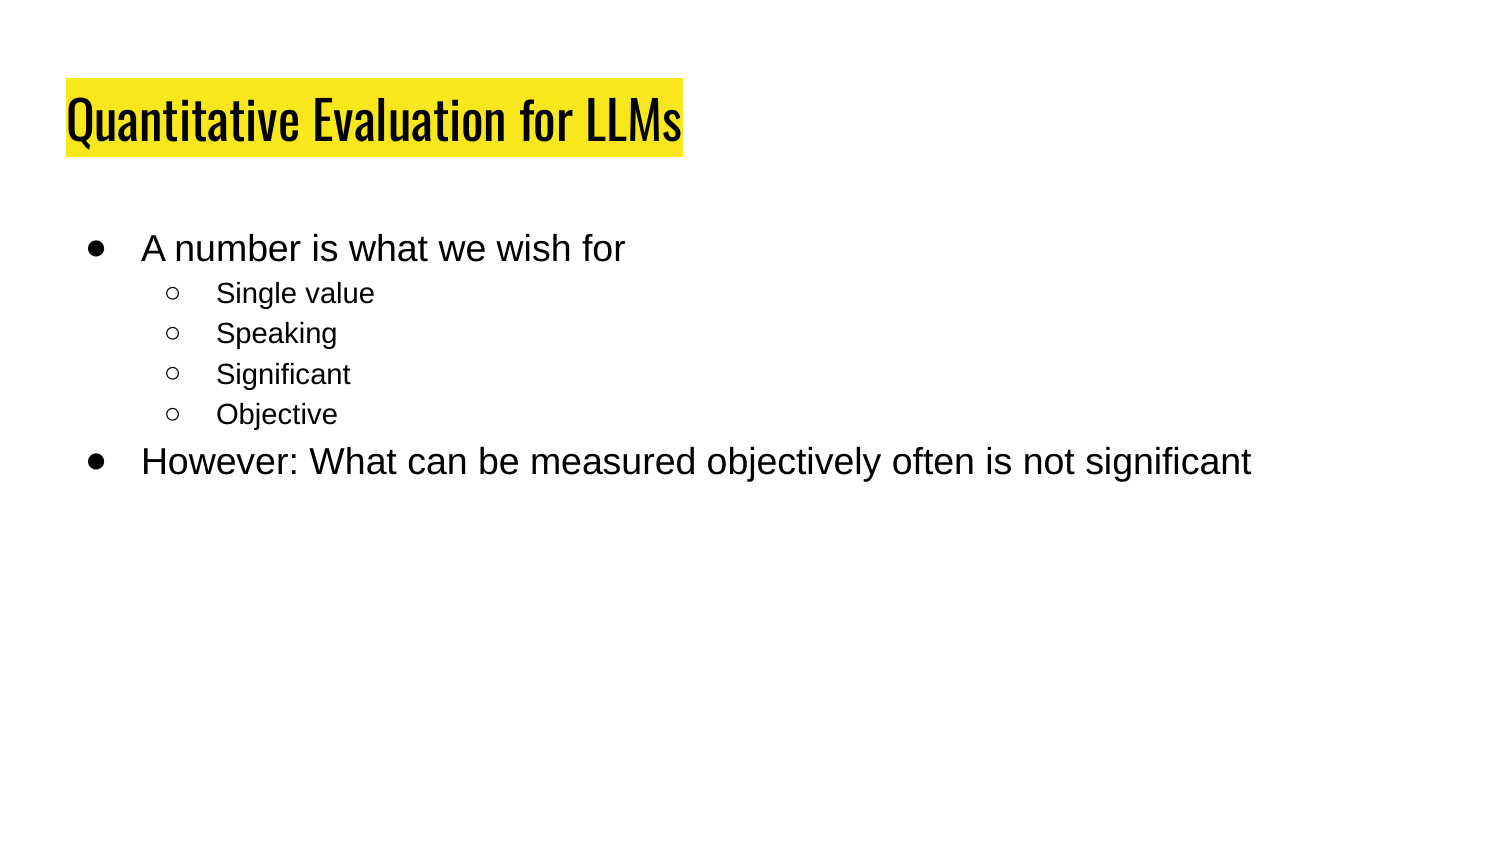

# Quantitative Evaluation for LLMs
A number is what we wish for
Single value
Speaking
Significant
Objective
However: What can be measured objectively often is not significant